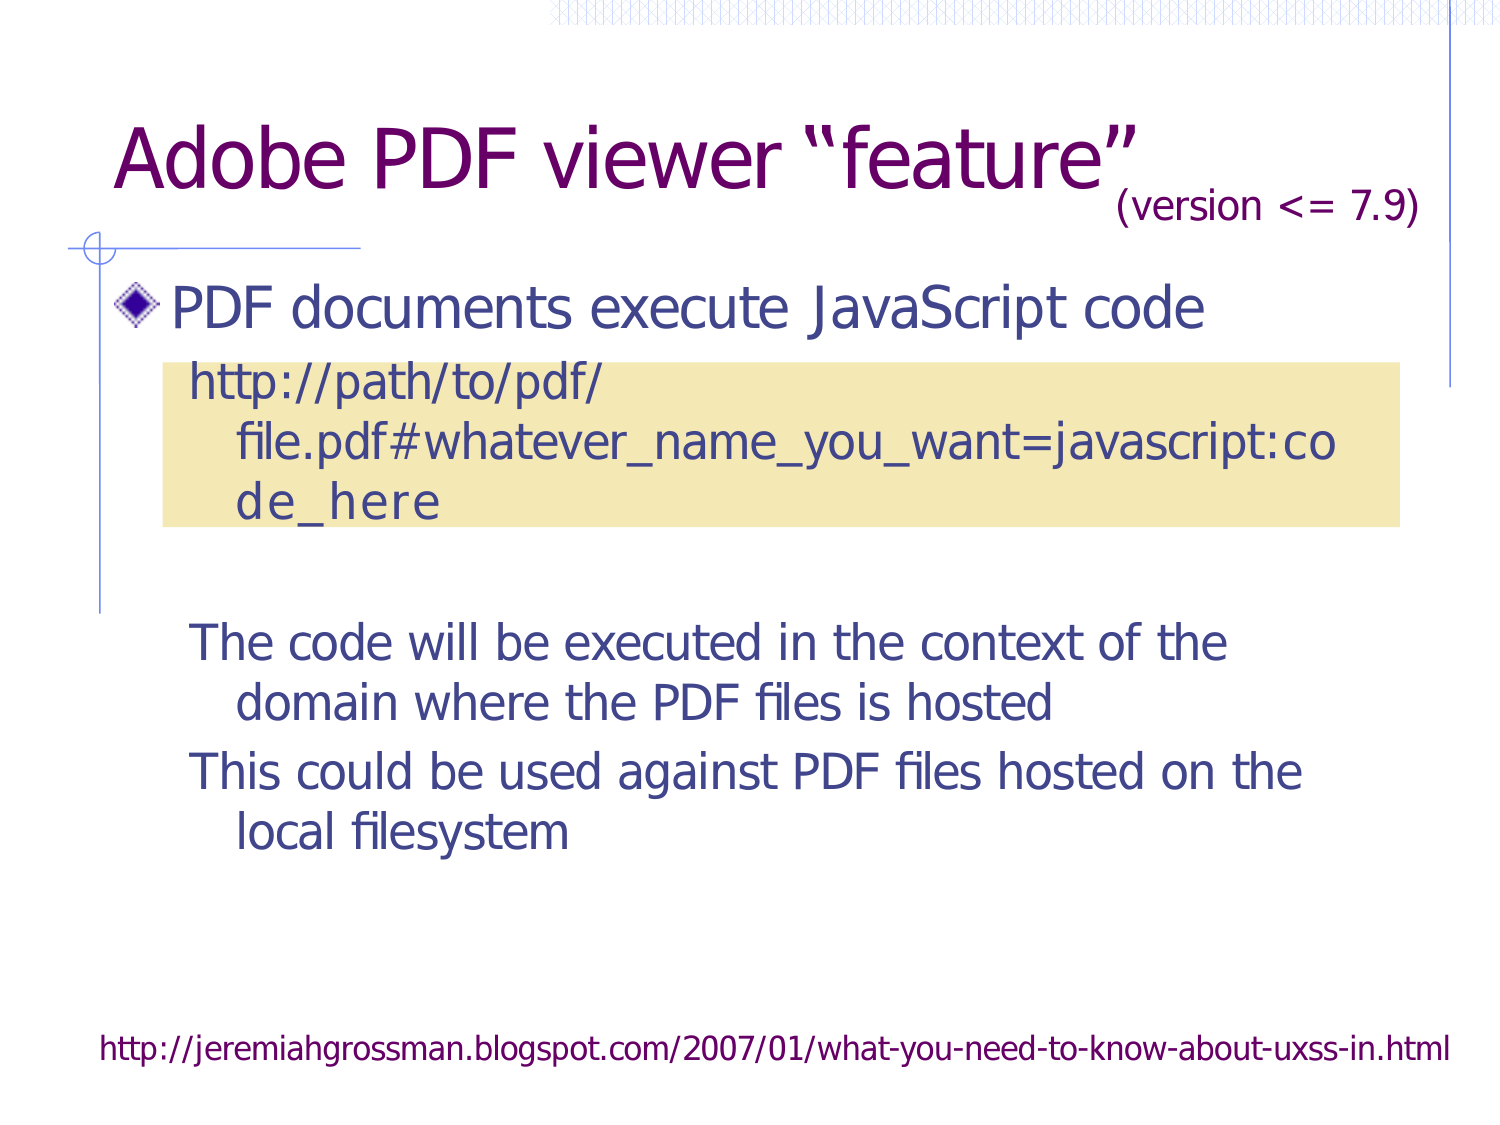

# Adobe PDF viewer “feature”
(version <= 7.9)
PDF documents execute JavaScript code
http://path/to/pdf/file.pdf#whatever_name_you_want=javascript:code_here

The code will be executed in the context of the domain where the PDF files is hosted
This could be used against PDF files hosted on the local filesystem

http://jeremiahgrossman.blogspot.com/2007/01/what-you-need-to-know-about-uxss-in.html